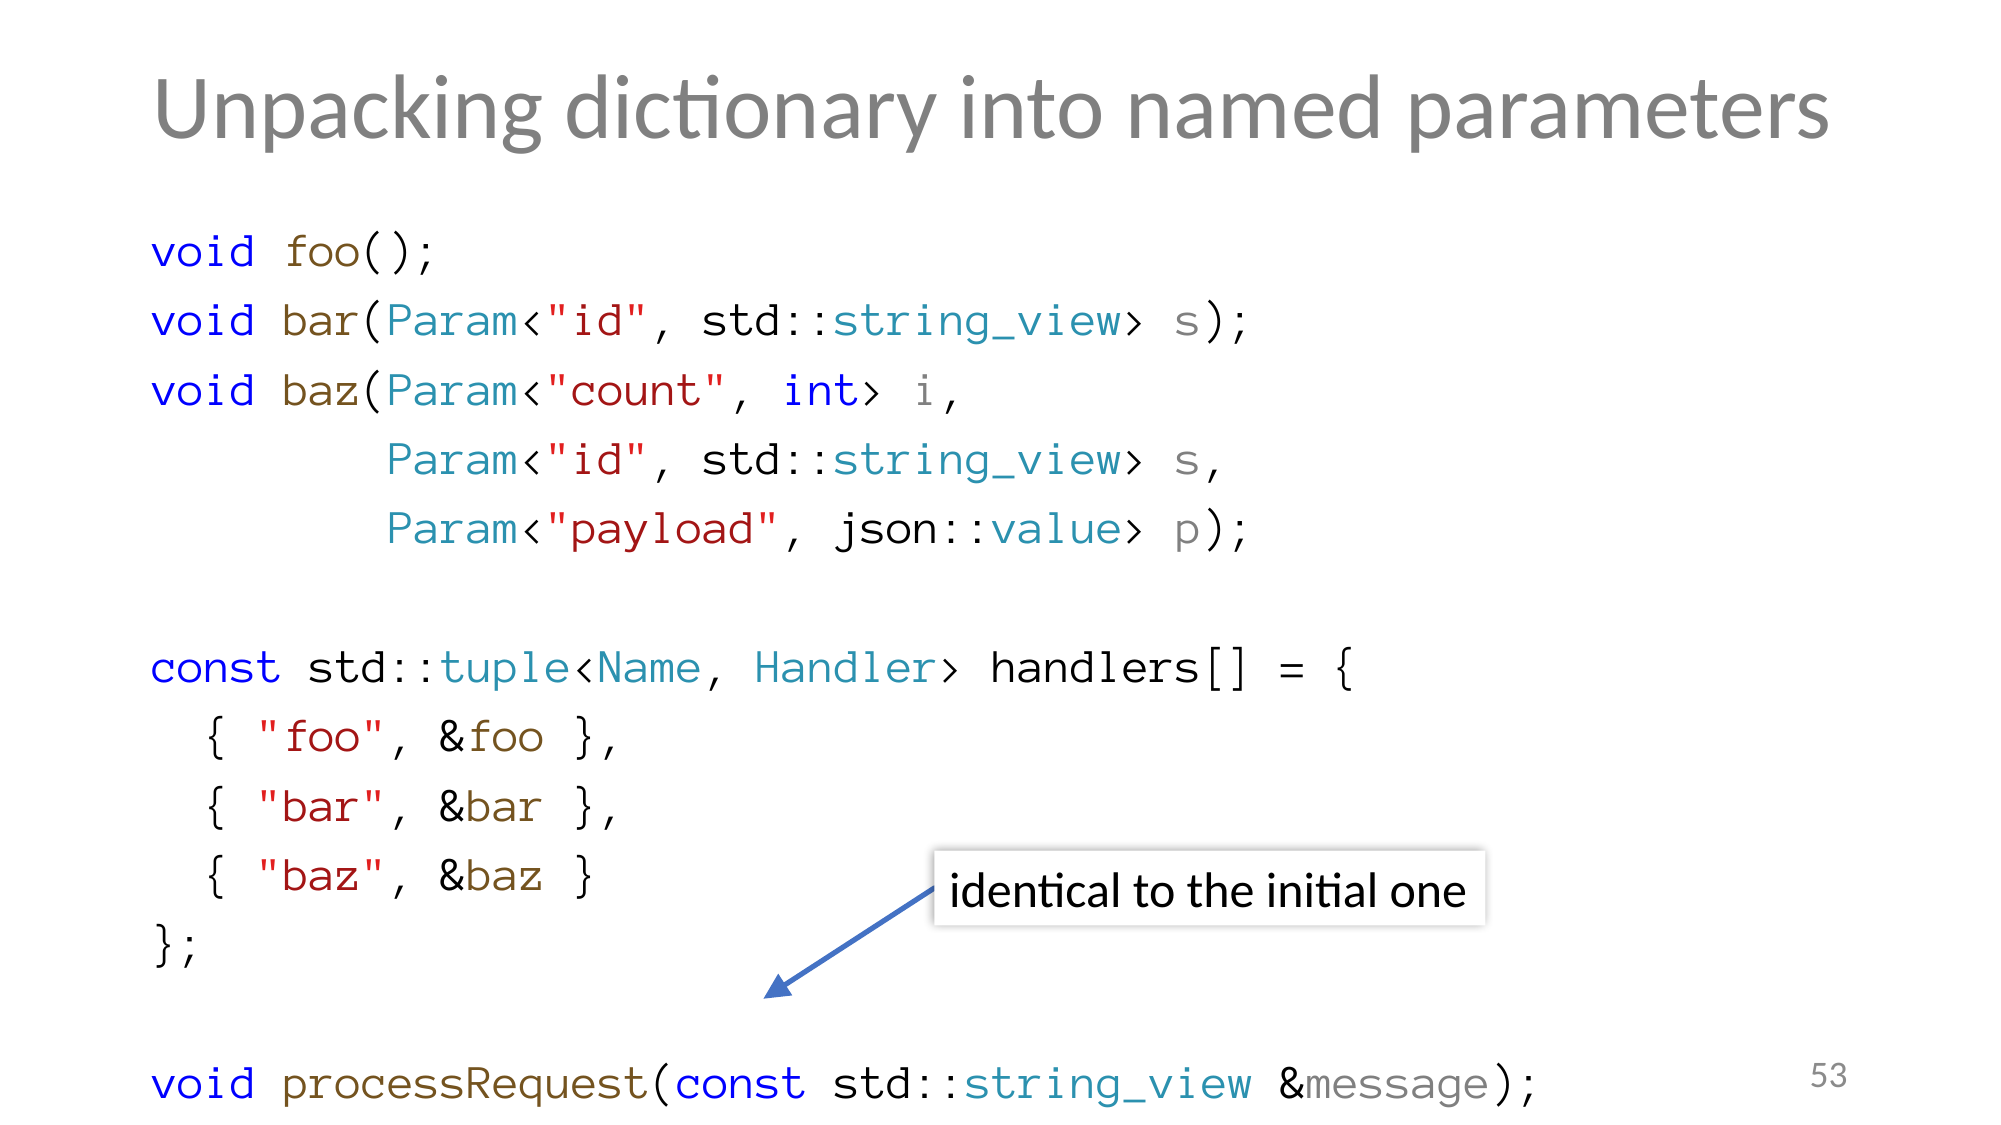

# Unpacking dictionary into named parameters
void foo();
void bar(Param<"id", std::string_view> s);
void baz(Param<"count", int> i,
         Param<"id", std::string_view> s,
         Param<"payload", json::value> p);

const std::tuple<Name, Handler> handlers[] = {
  { "foo", &foo },
  { "bar", &bar },
  { "baz", &baz }
};

void processRequest(const std::string_view &message);
identical to the initial one
53